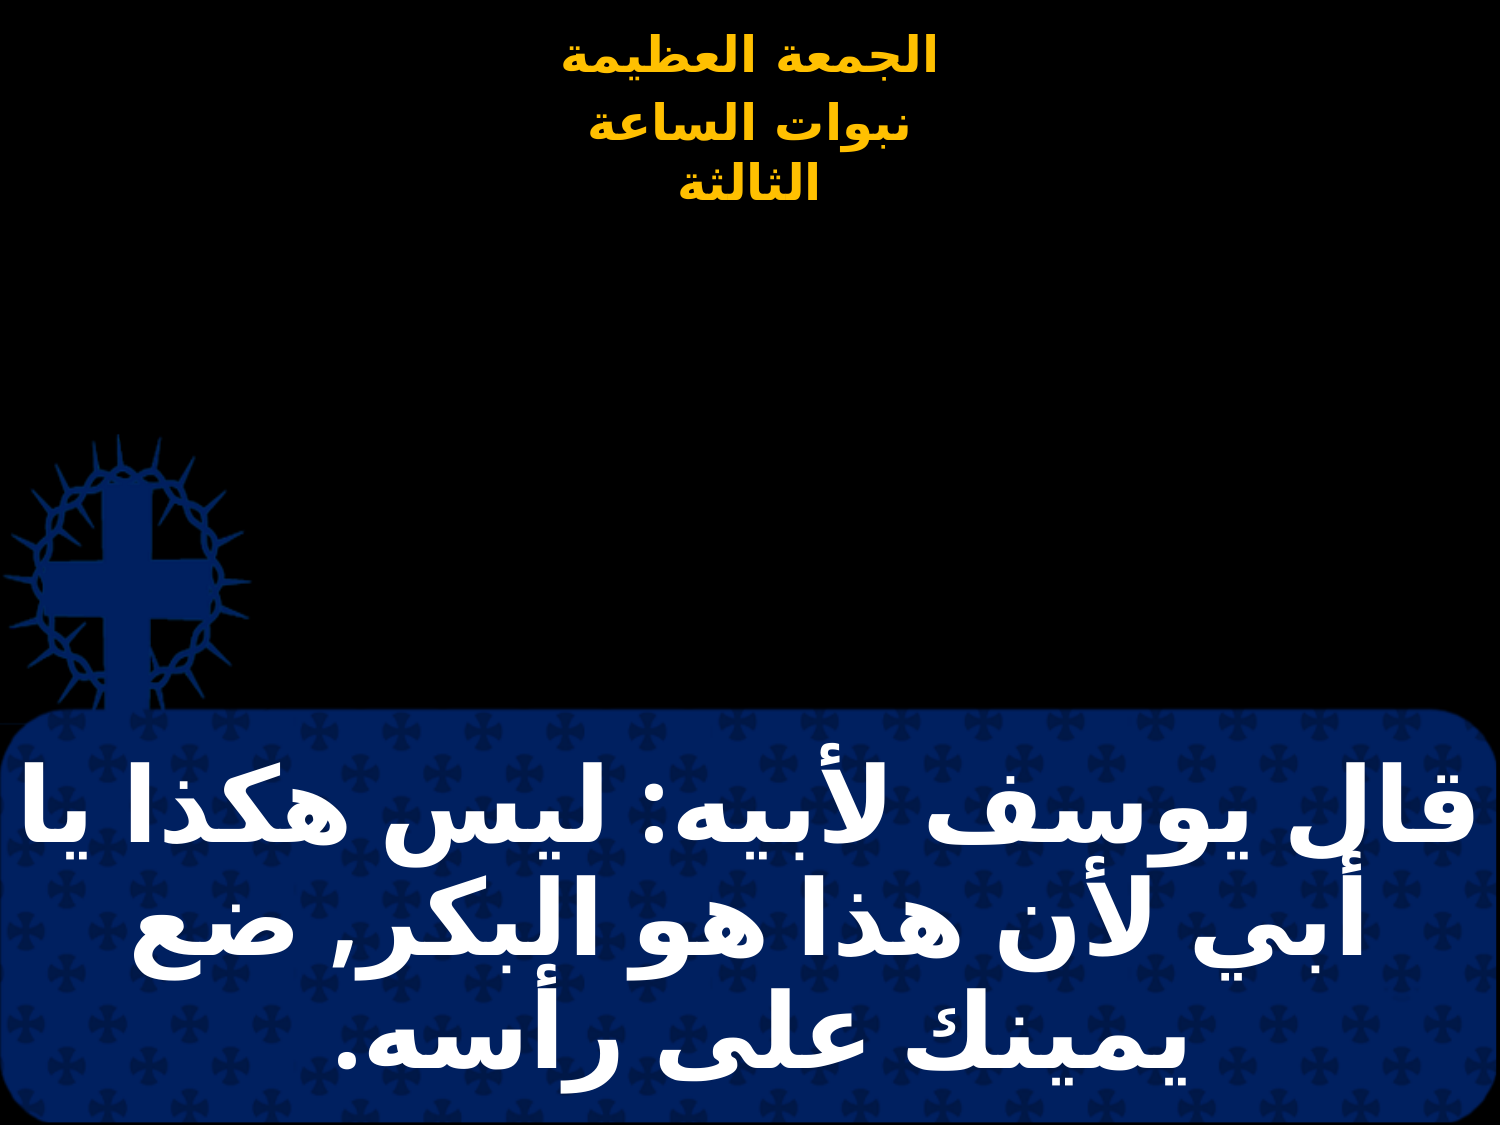

# قال يوسف لأبيه: ليس هكذا يا أبي لأن هذا هو البكر, ضع يمينك على رأسه.